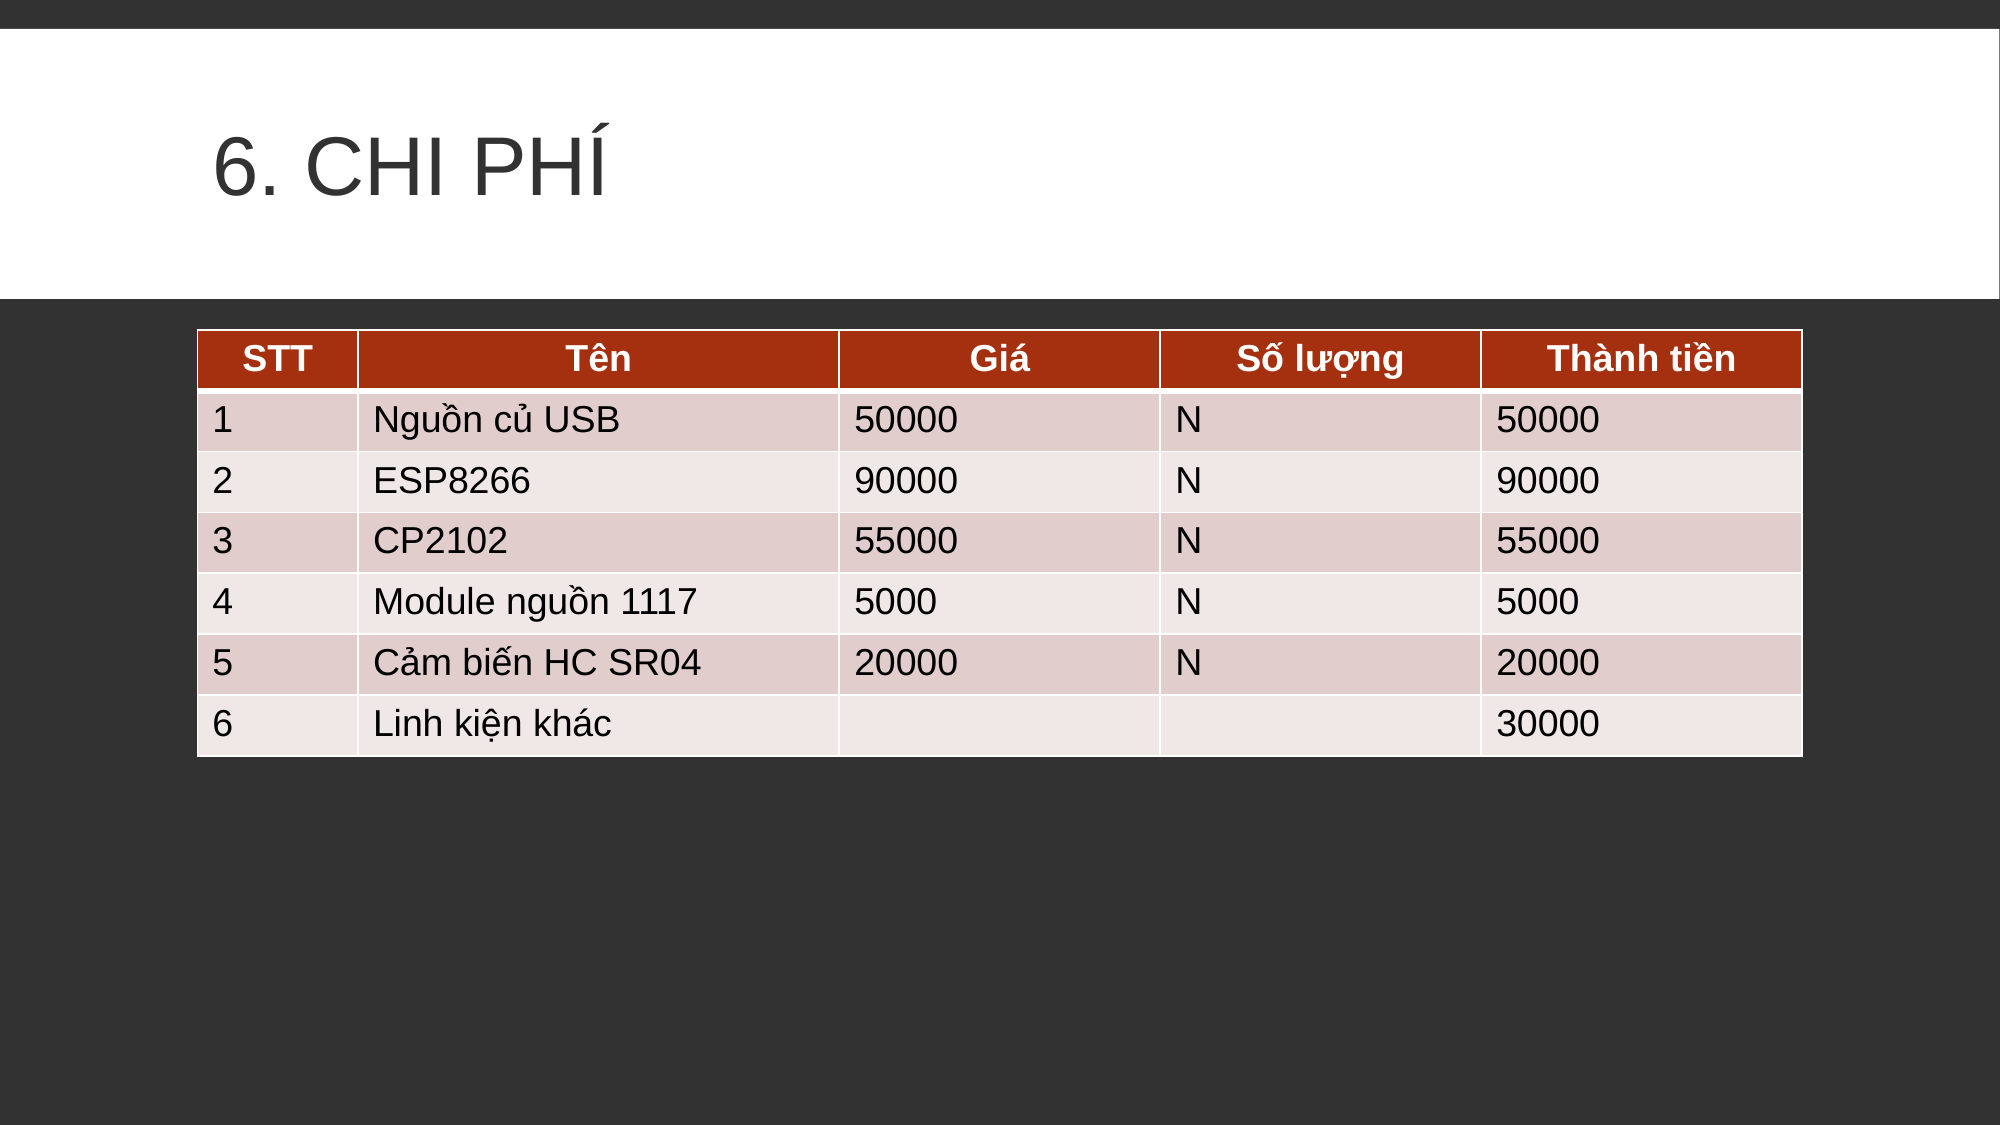

# 6. Chi phí
| STT | Tên | Giá | Số lượng | Thành tiền |
| --- | --- | --- | --- | --- |
| 1 | Nguồn củ USB | 50000 | N | 50000 |
| 2 | ESP8266 | 90000 | N | 90000 |
| 3 | CP2102 | 55000 | N | 55000 |
| 4 | Module nguồn 1117 | 5000 | N | 5000 |
| 5 | Cảm biến HC SR04 | 20000 | N | 20000 |
| 6 | Linh kiện khác |  |  | 30000 |